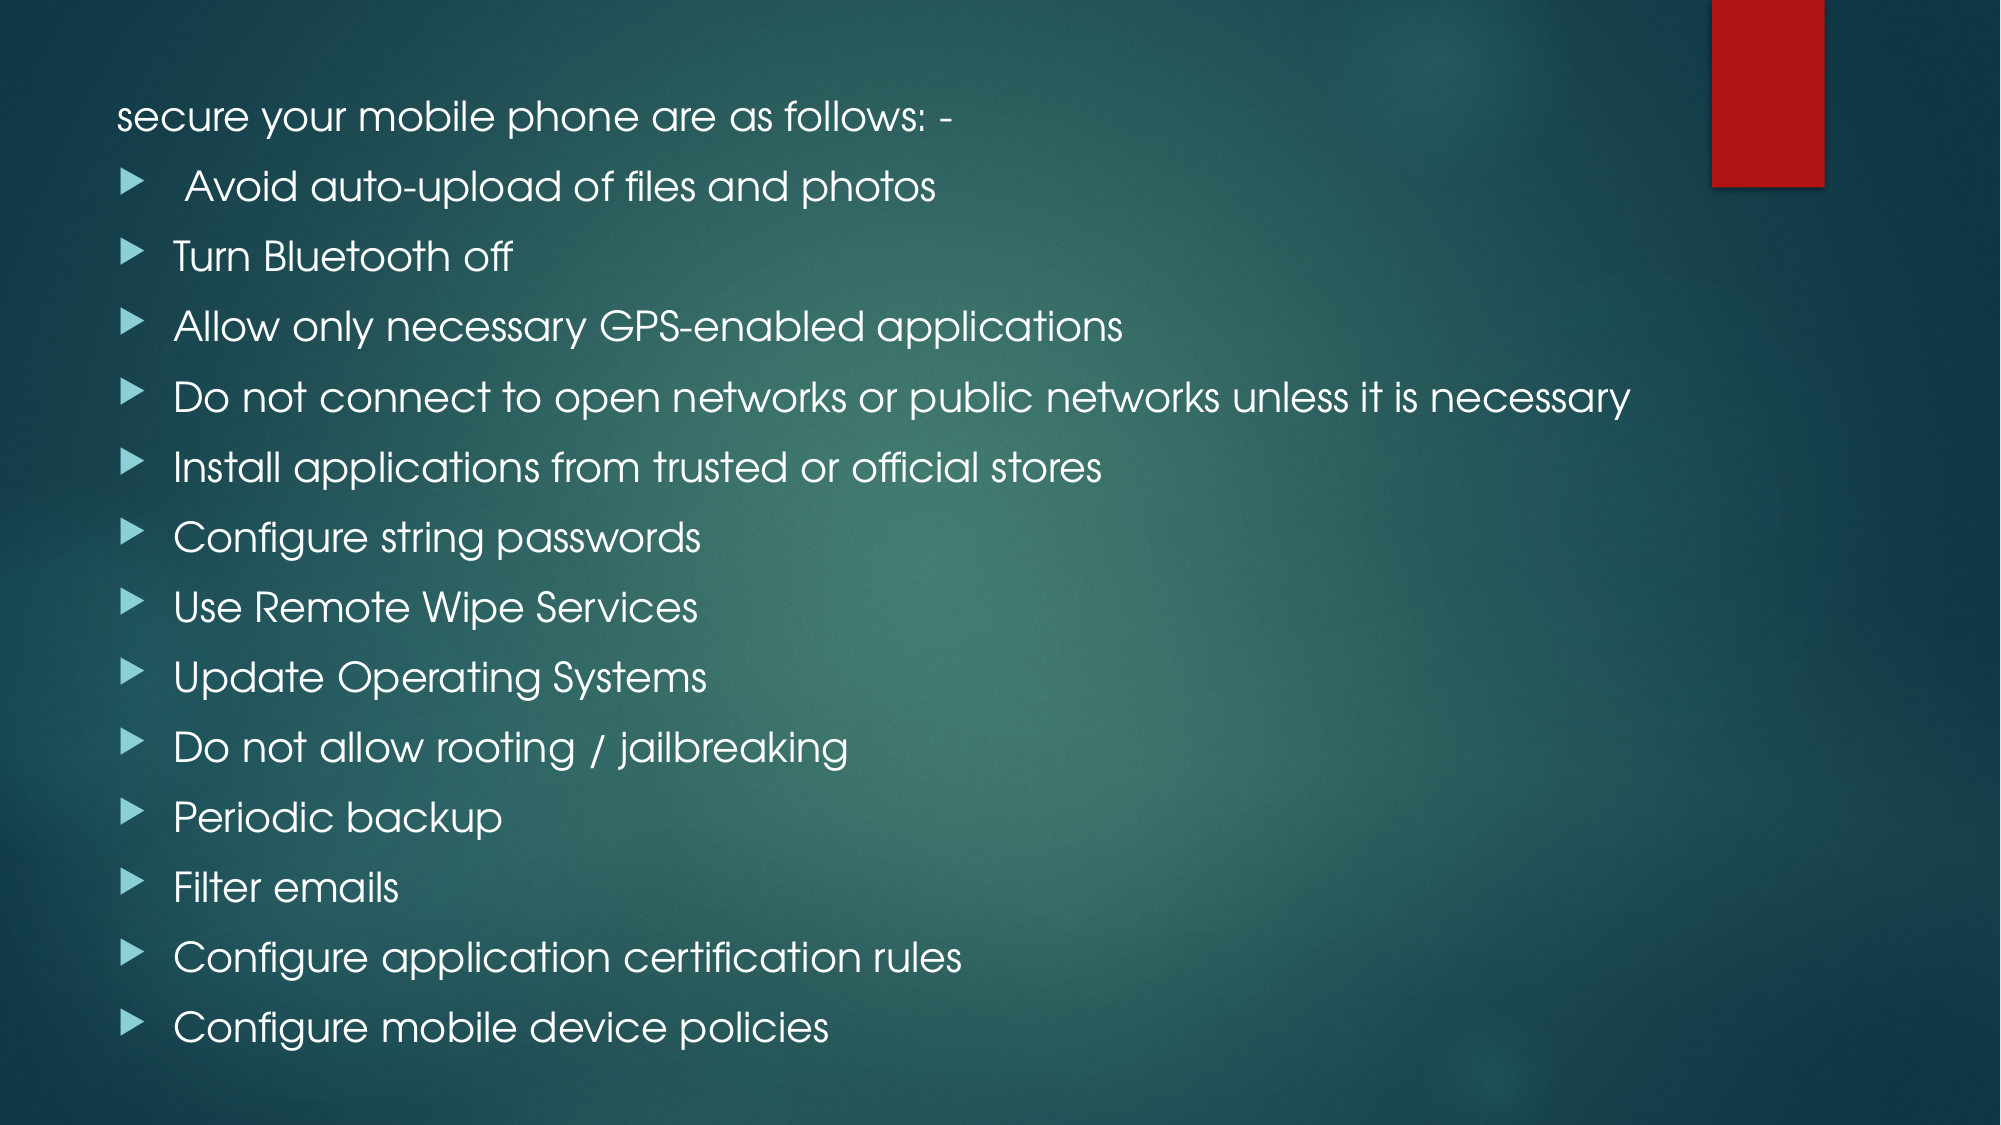

secure your mobile phone are as follows: -
 Avoid auto-upload of files and photos
Turn Bluetooth off
Allow only necessary GPS-enabled applications
Do not connect to open networks or public networks unless it is necessary
Install applications from trusted or official stores
Configure string passwords
Use Remote Wipe Services
Update Operating Systems
Do not allow rooting / jailbreaking
Periodic backup
Filter emails
Configure application certification rules
Configure mobile device policies